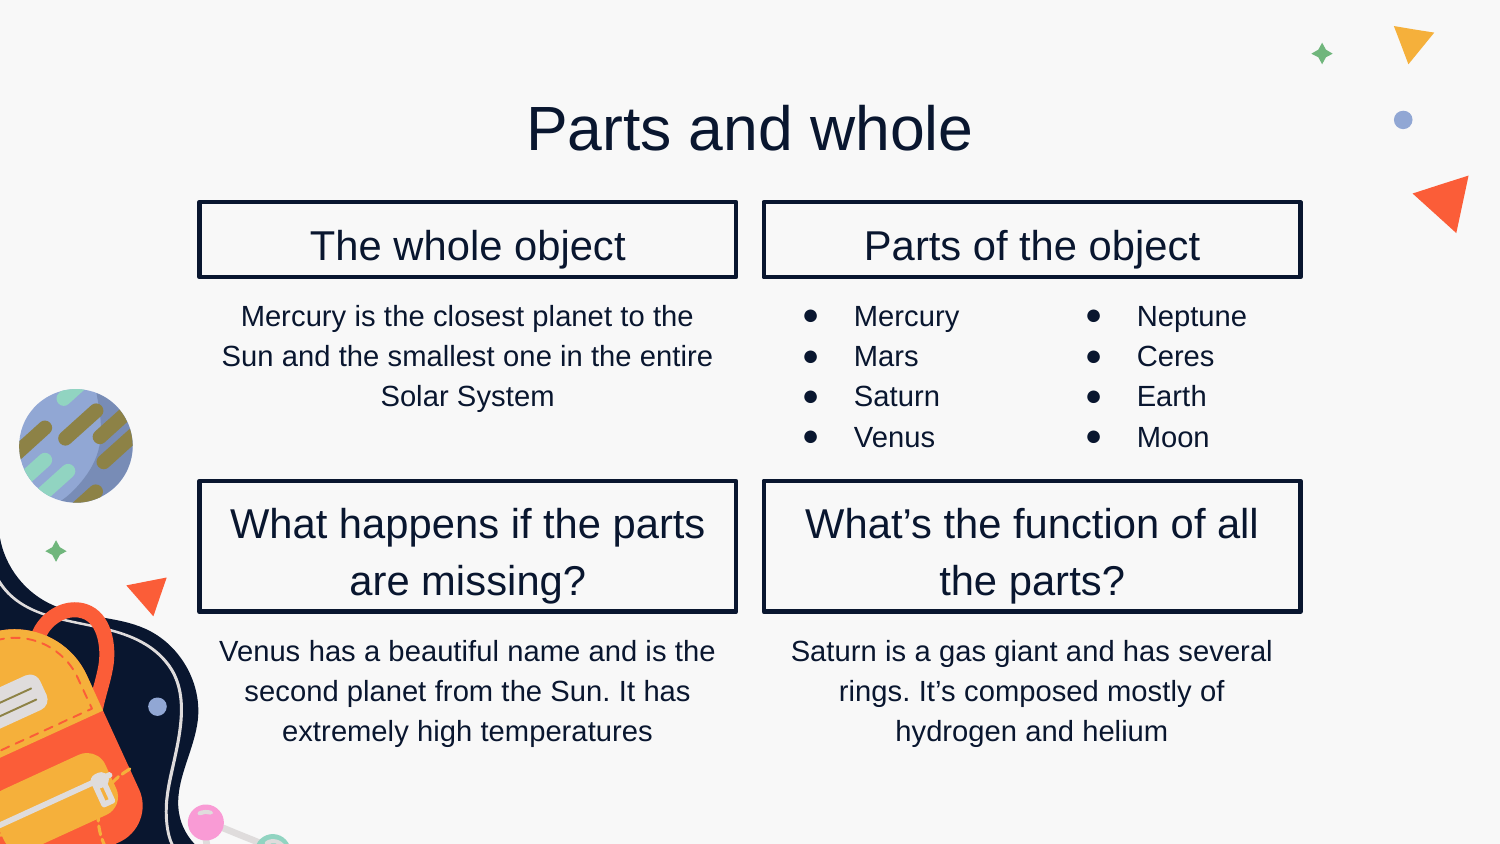

# Parts and whole
The whole object
Parts of the object
Mercury is the closest planet to the Sun and the smallest one in the entire Solar System
Mercury
Mars
Saturn
Venus
Neptune
Ceres
Earth
Moon
What’s the function of all the parts?
What happens if the parts are missing?
Saturn is a gas giant and has several rings. It’s composed mostly of hydrogen and helium
Venus has a beautiful name and is the second planet from the Sun. It has extremely high temperatures